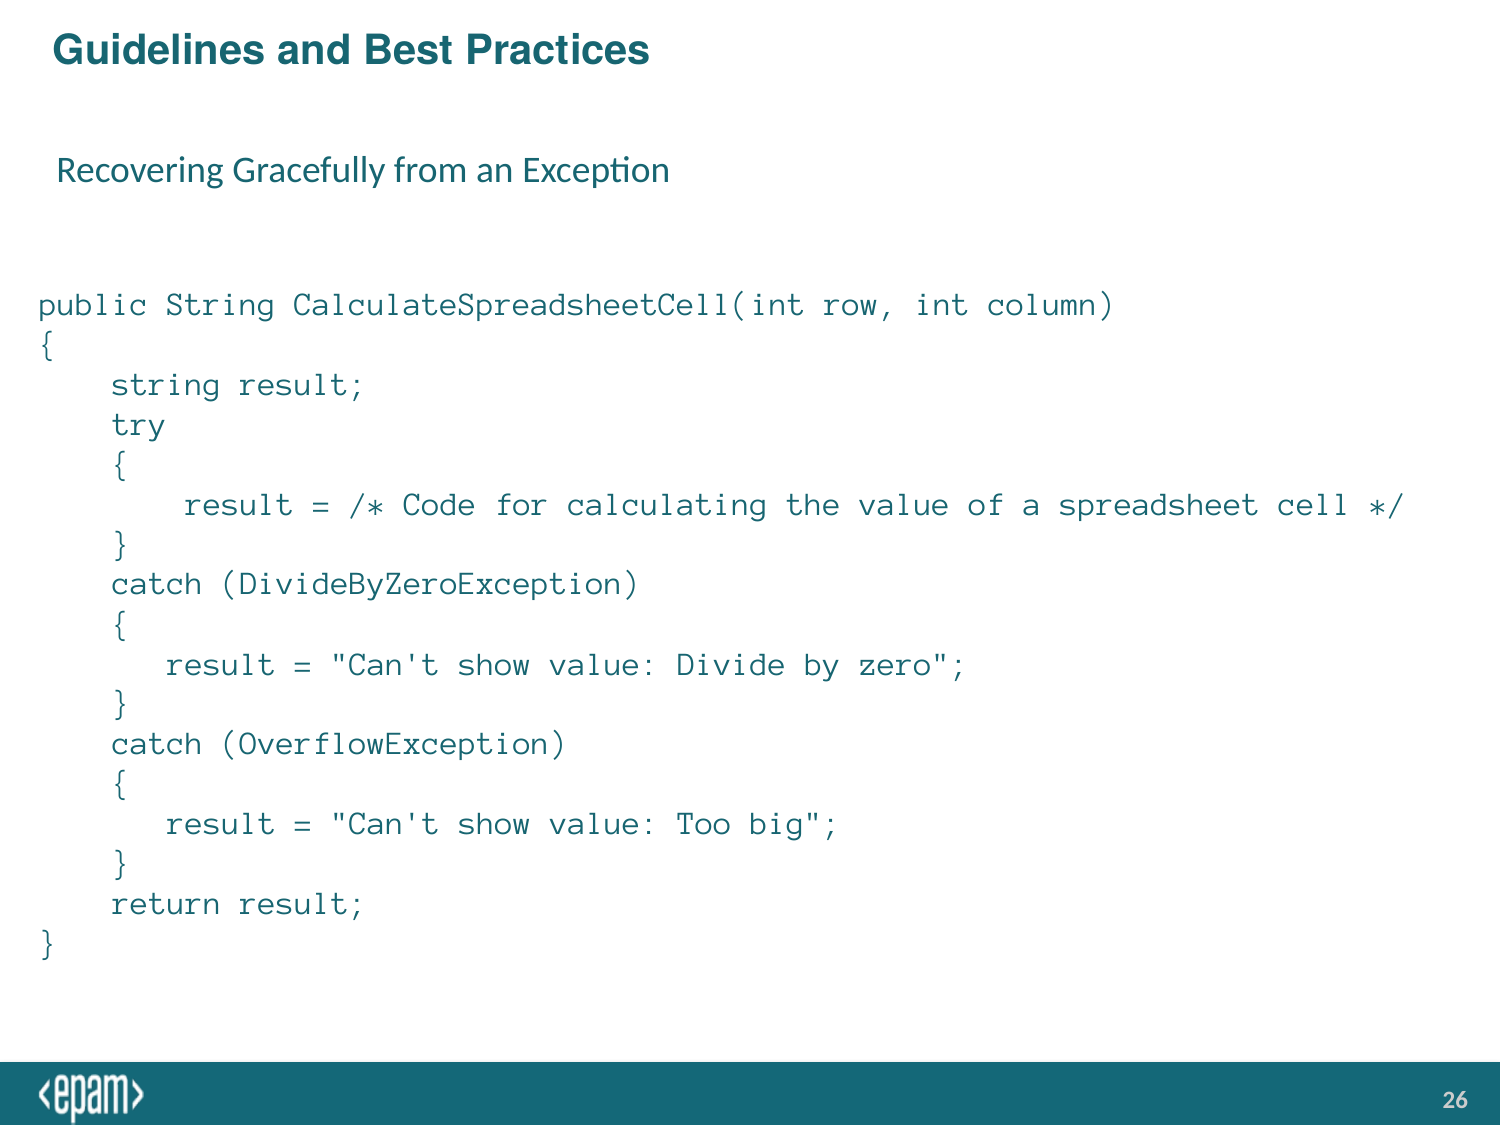

# Guidelines and Best Practices
Recovering Gracefully from an Exception
public String CalculateSpreadsheetCell(int row, int column)
{
    string result;
    try
    {
        result = /* Code for calculating the value of a spreadsheet cell */
    }
    catch (DivideByZeroException)
    {
       result = "Can't show value: Divide by zero";
    }
    catch (OverflowException)
    {
       result = "Can't show value: Too big";
    }
    return result;
}